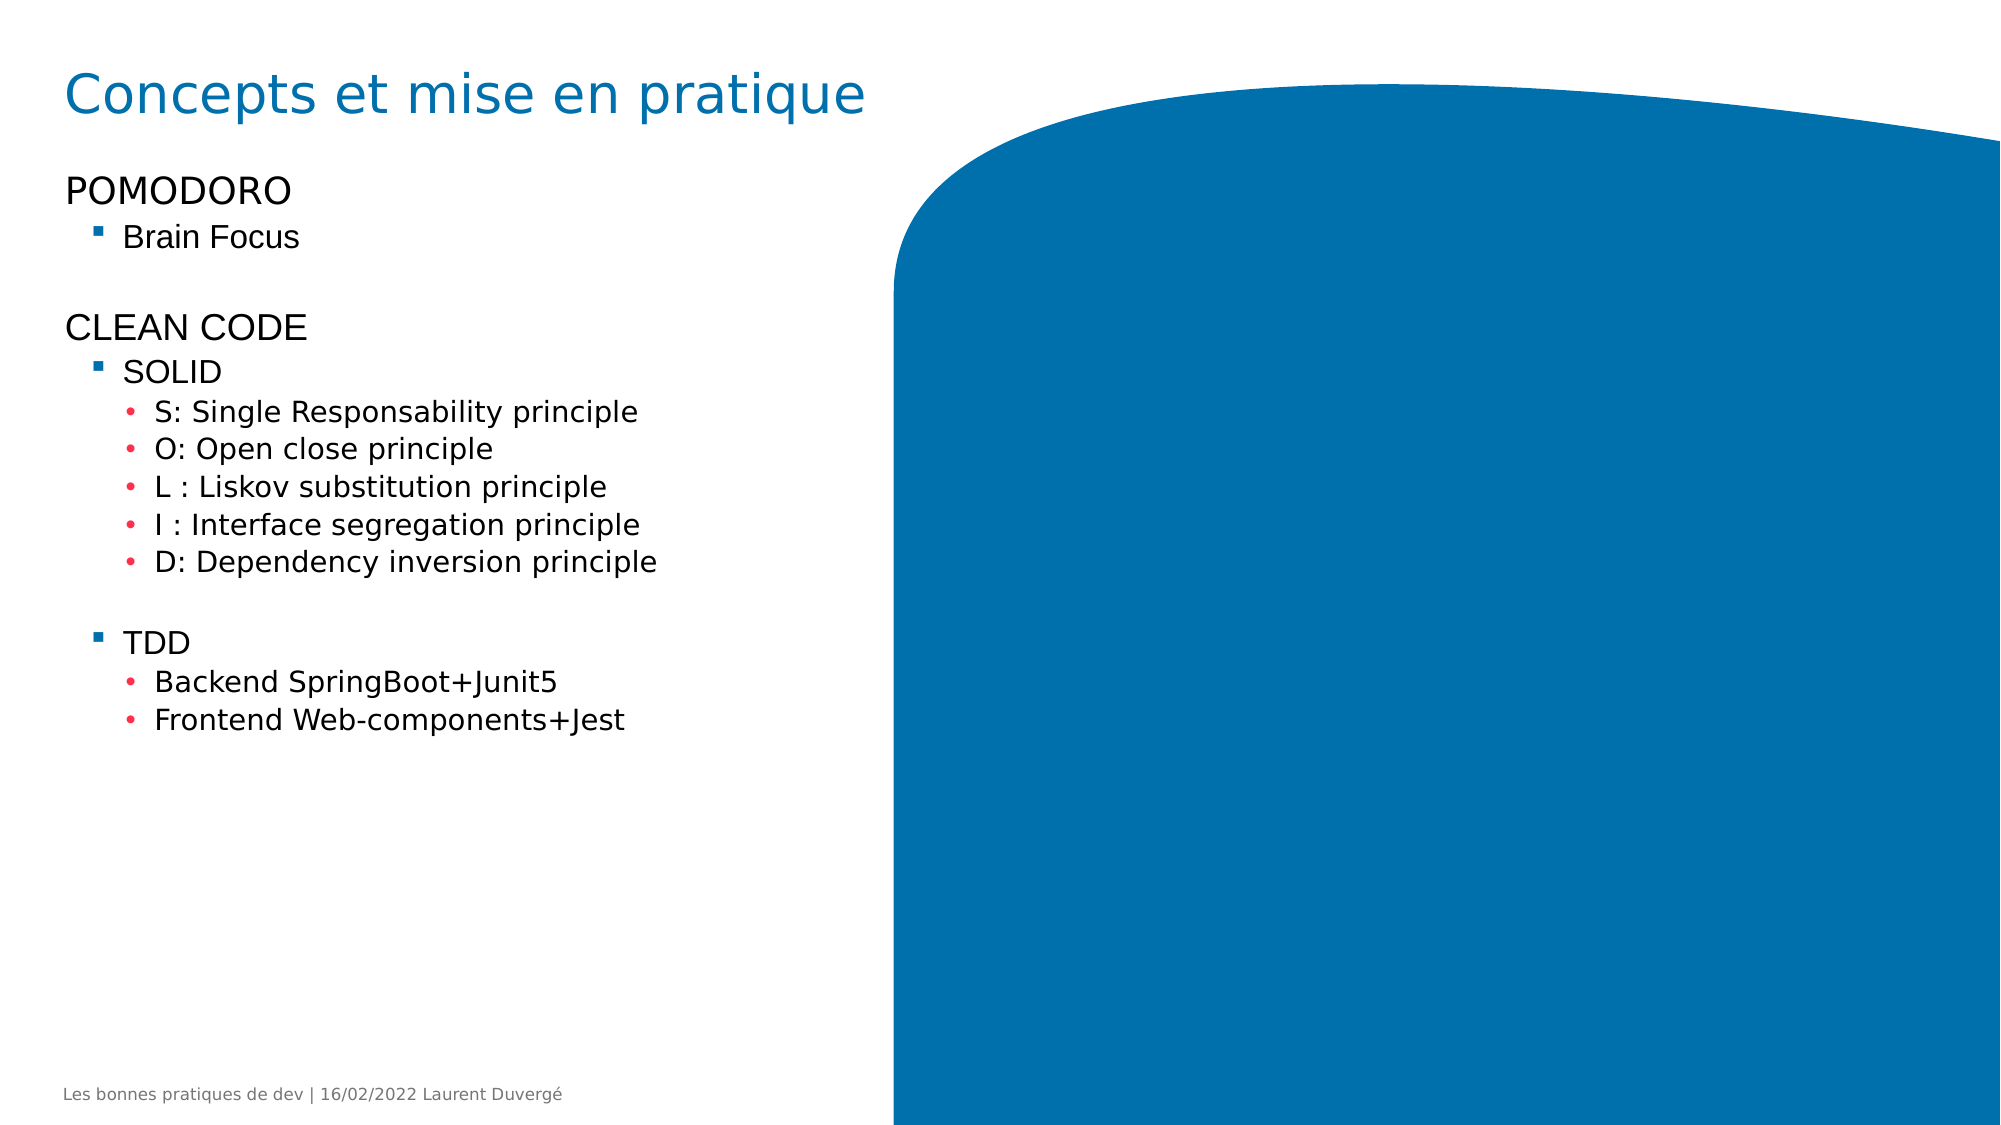

# Concepts et mise en pratique
POMODORO
Brain Focus

CLEAN CODE
SOLID
S: Single Responsability principle
O: Open close principle
L : Liskov substitution principle
I : Interface segregation principle
D: Dependency inversion principle

TDD
Backend SpringBoot+Junit5
Frontend Web-components+Jest